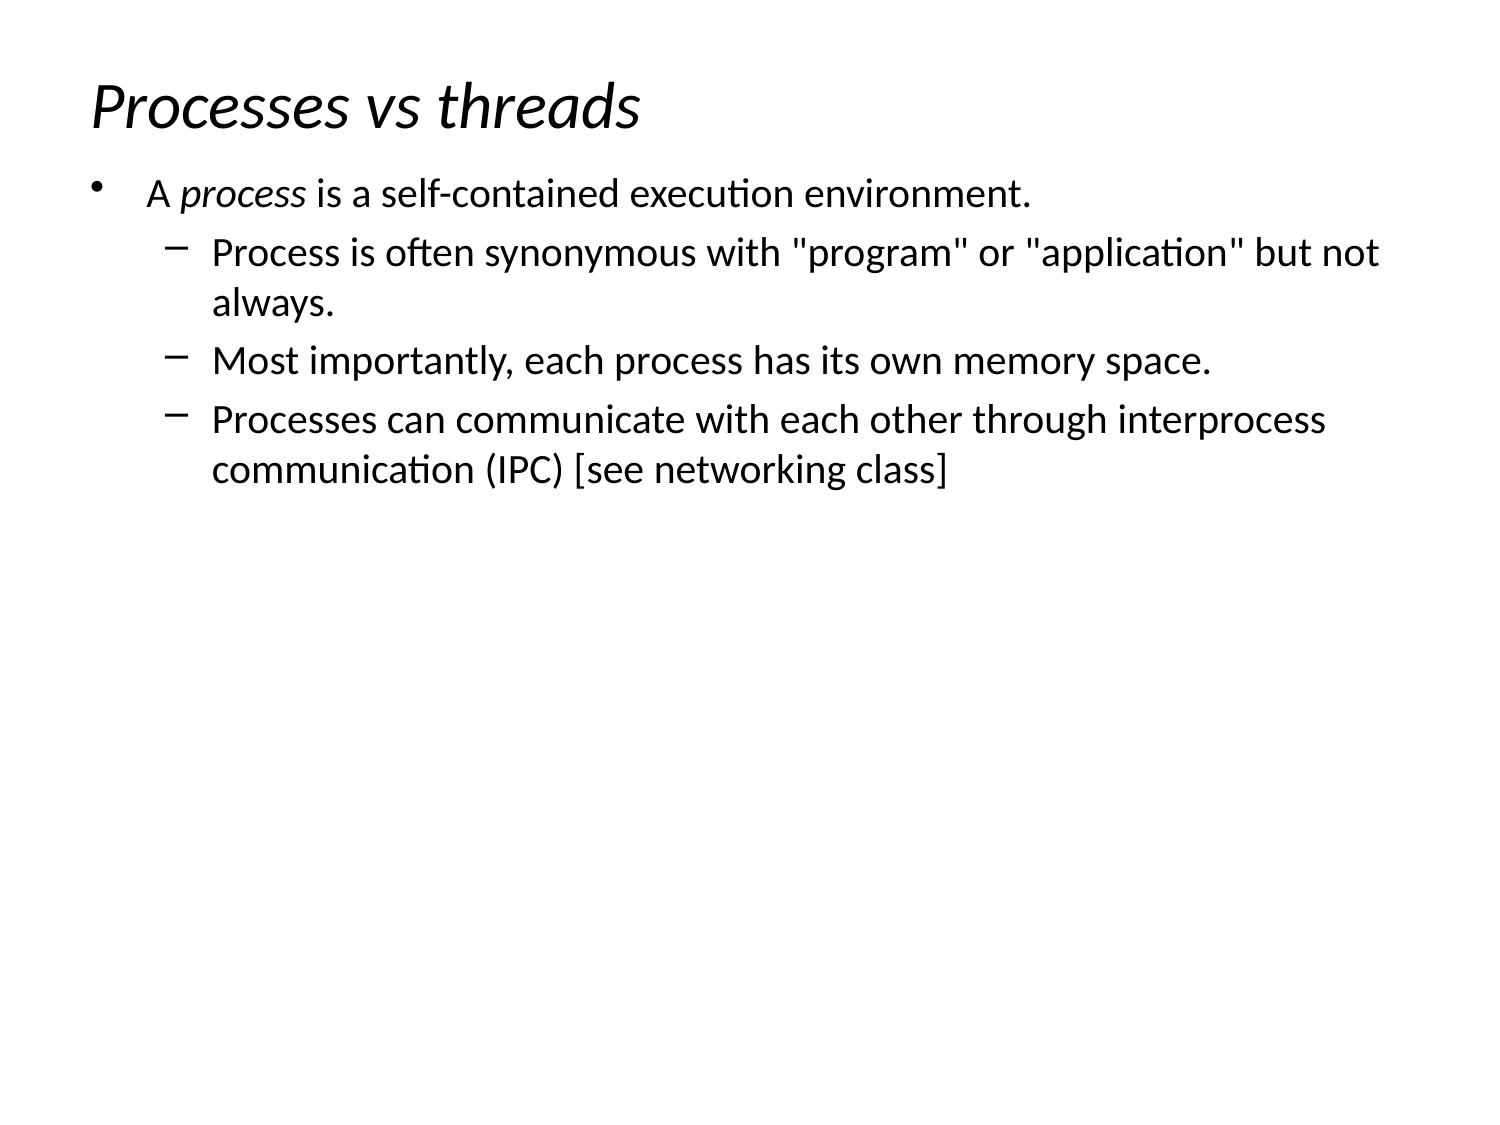

# Processes vs threads
A process is a self-contained execution environment.
Process is often synonymous with "program" or "application" but not always.
Most importantly, each process has its own memory space.
Processes can communicate with each other through interprocess communication (IPC) [see networking class]